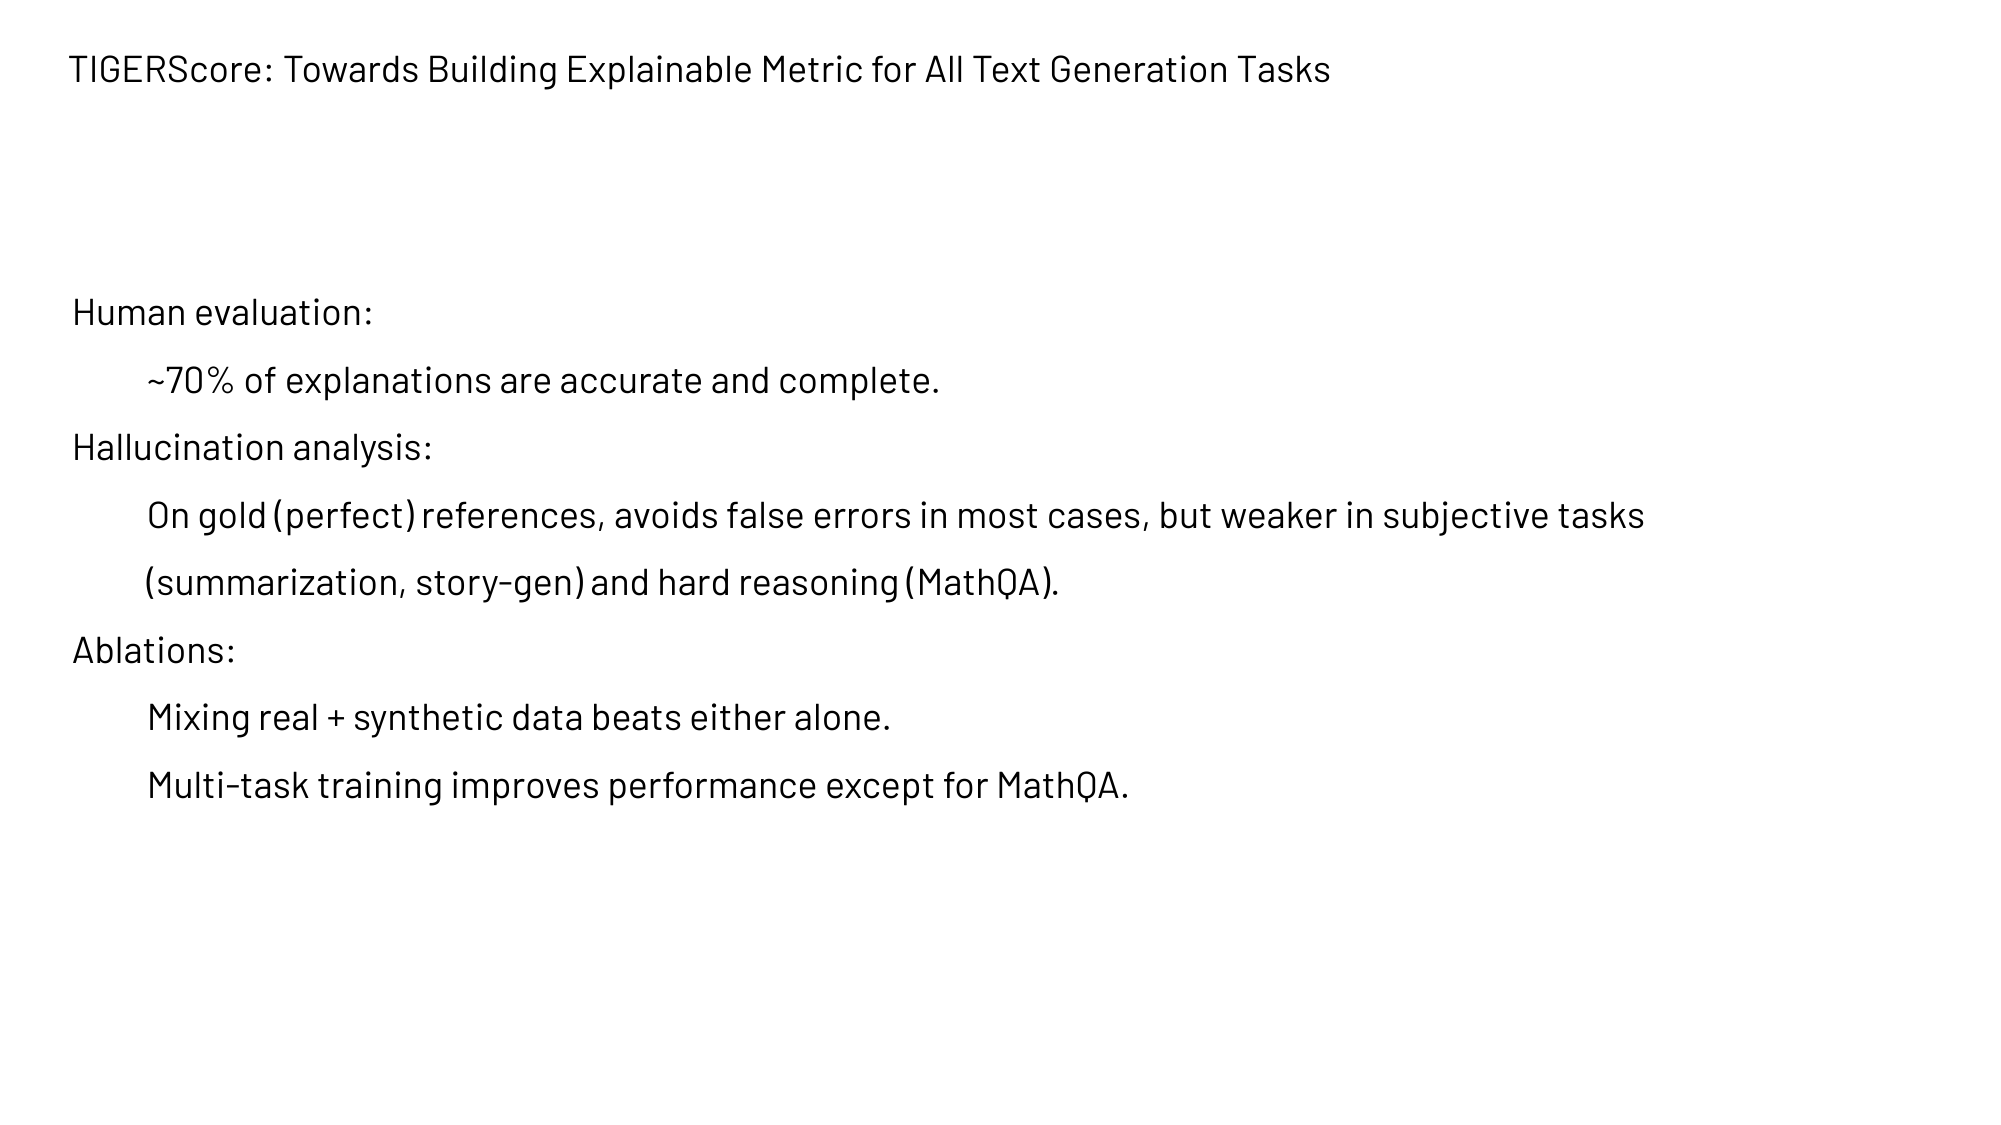

TIGERScore: Towards Building Explainable Metric for All Text Generation Tasks
Human evaluation:
~70% of explanations are accurate and complete.
Hallucination analysis:
On gold (perfect) references, avoids false errors in most cases, but weaker in subjective tasks (summarization, story-gen) and hard reasoning (MathQA).
Ablations:
Mixing real + synthetic data beats either alone.
Multi-task training improves performance except for MathQA.